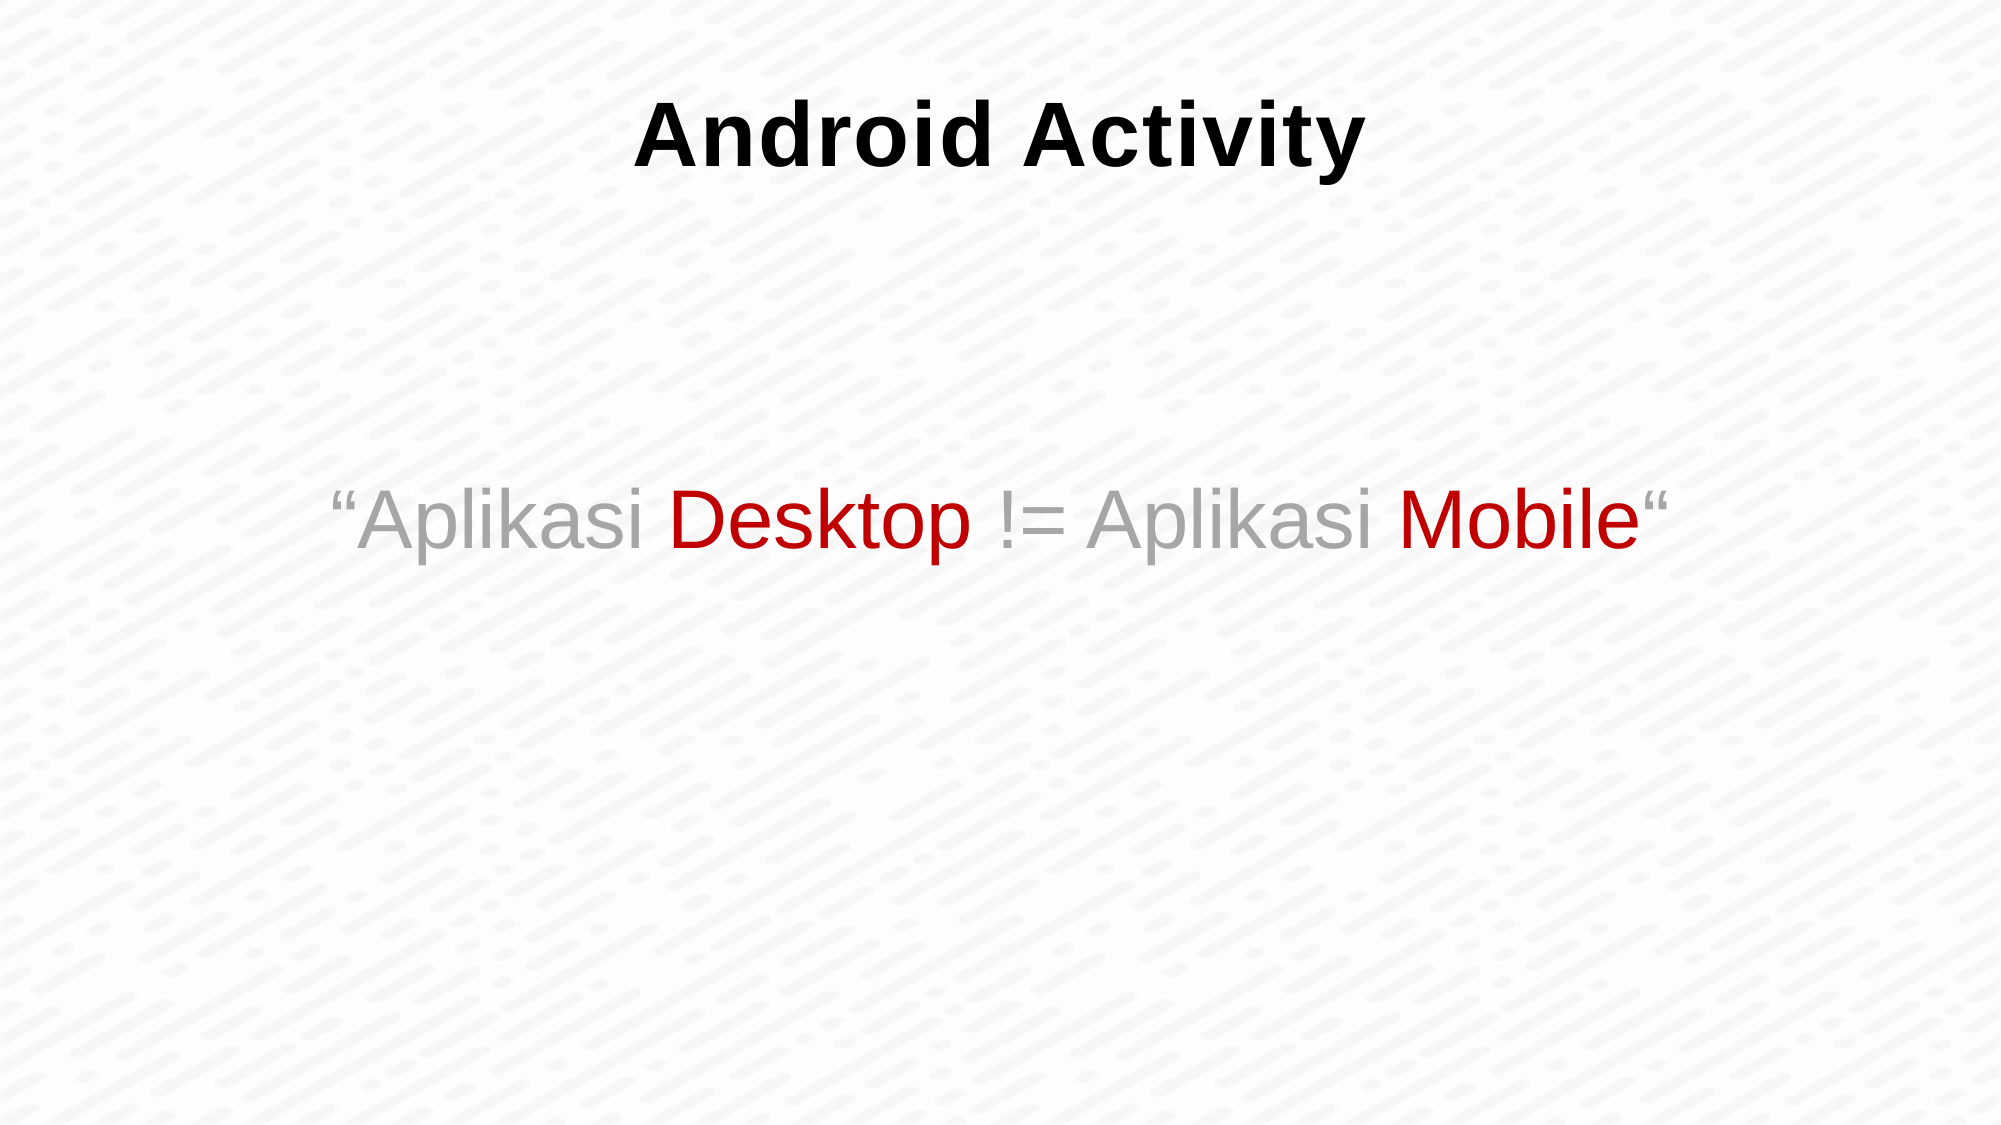

Android Activity
“Aplikasi Desktop != Aplikasi Mobile“